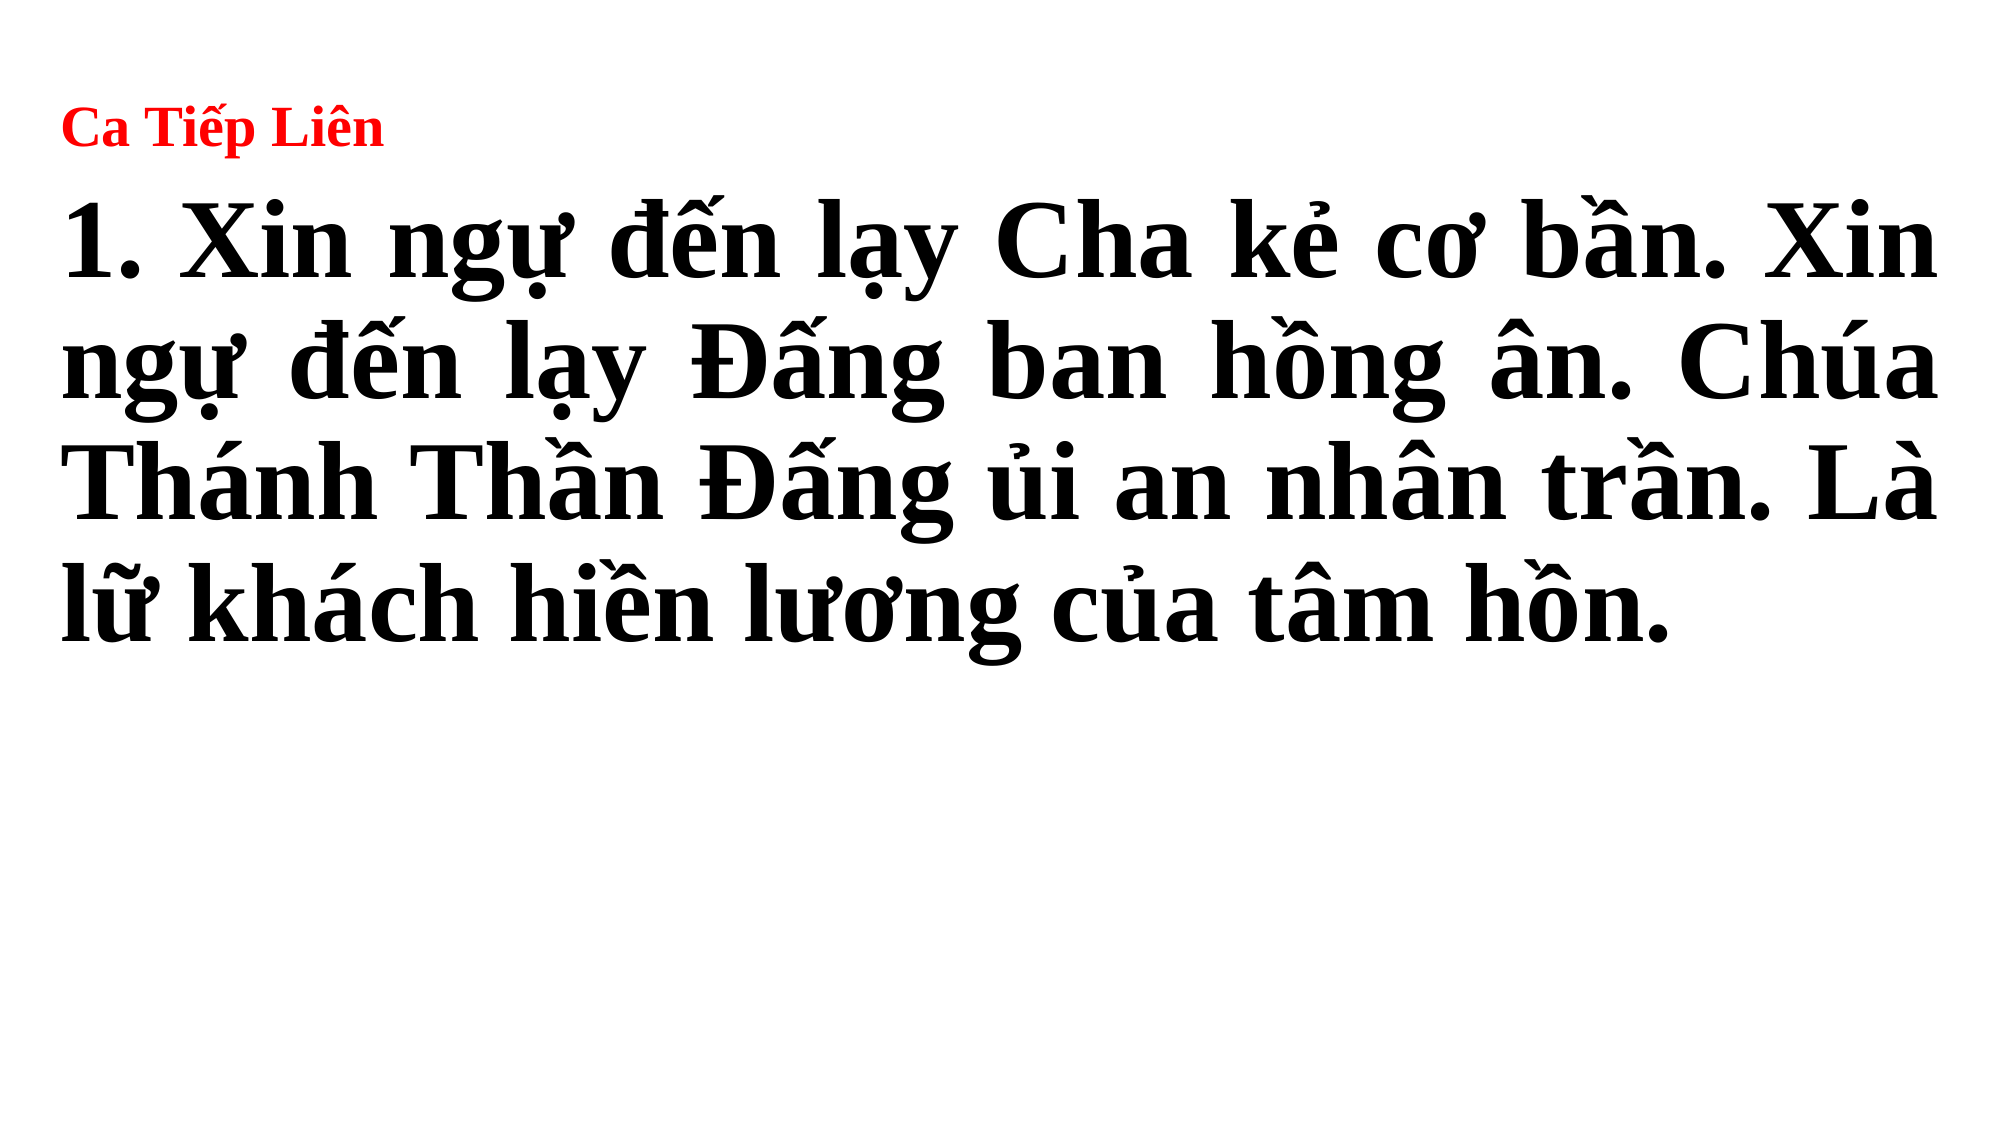

Ca Tiếp Liên
1. Xin ngự đến lạy Cha kẻ cơ bần. Xin ngự đến lạy Đấng ban hồng ân. Chúa Thánh Thần Đấng ủi an nhân trần. Là lữ khách hiền lương của tâm hồn.